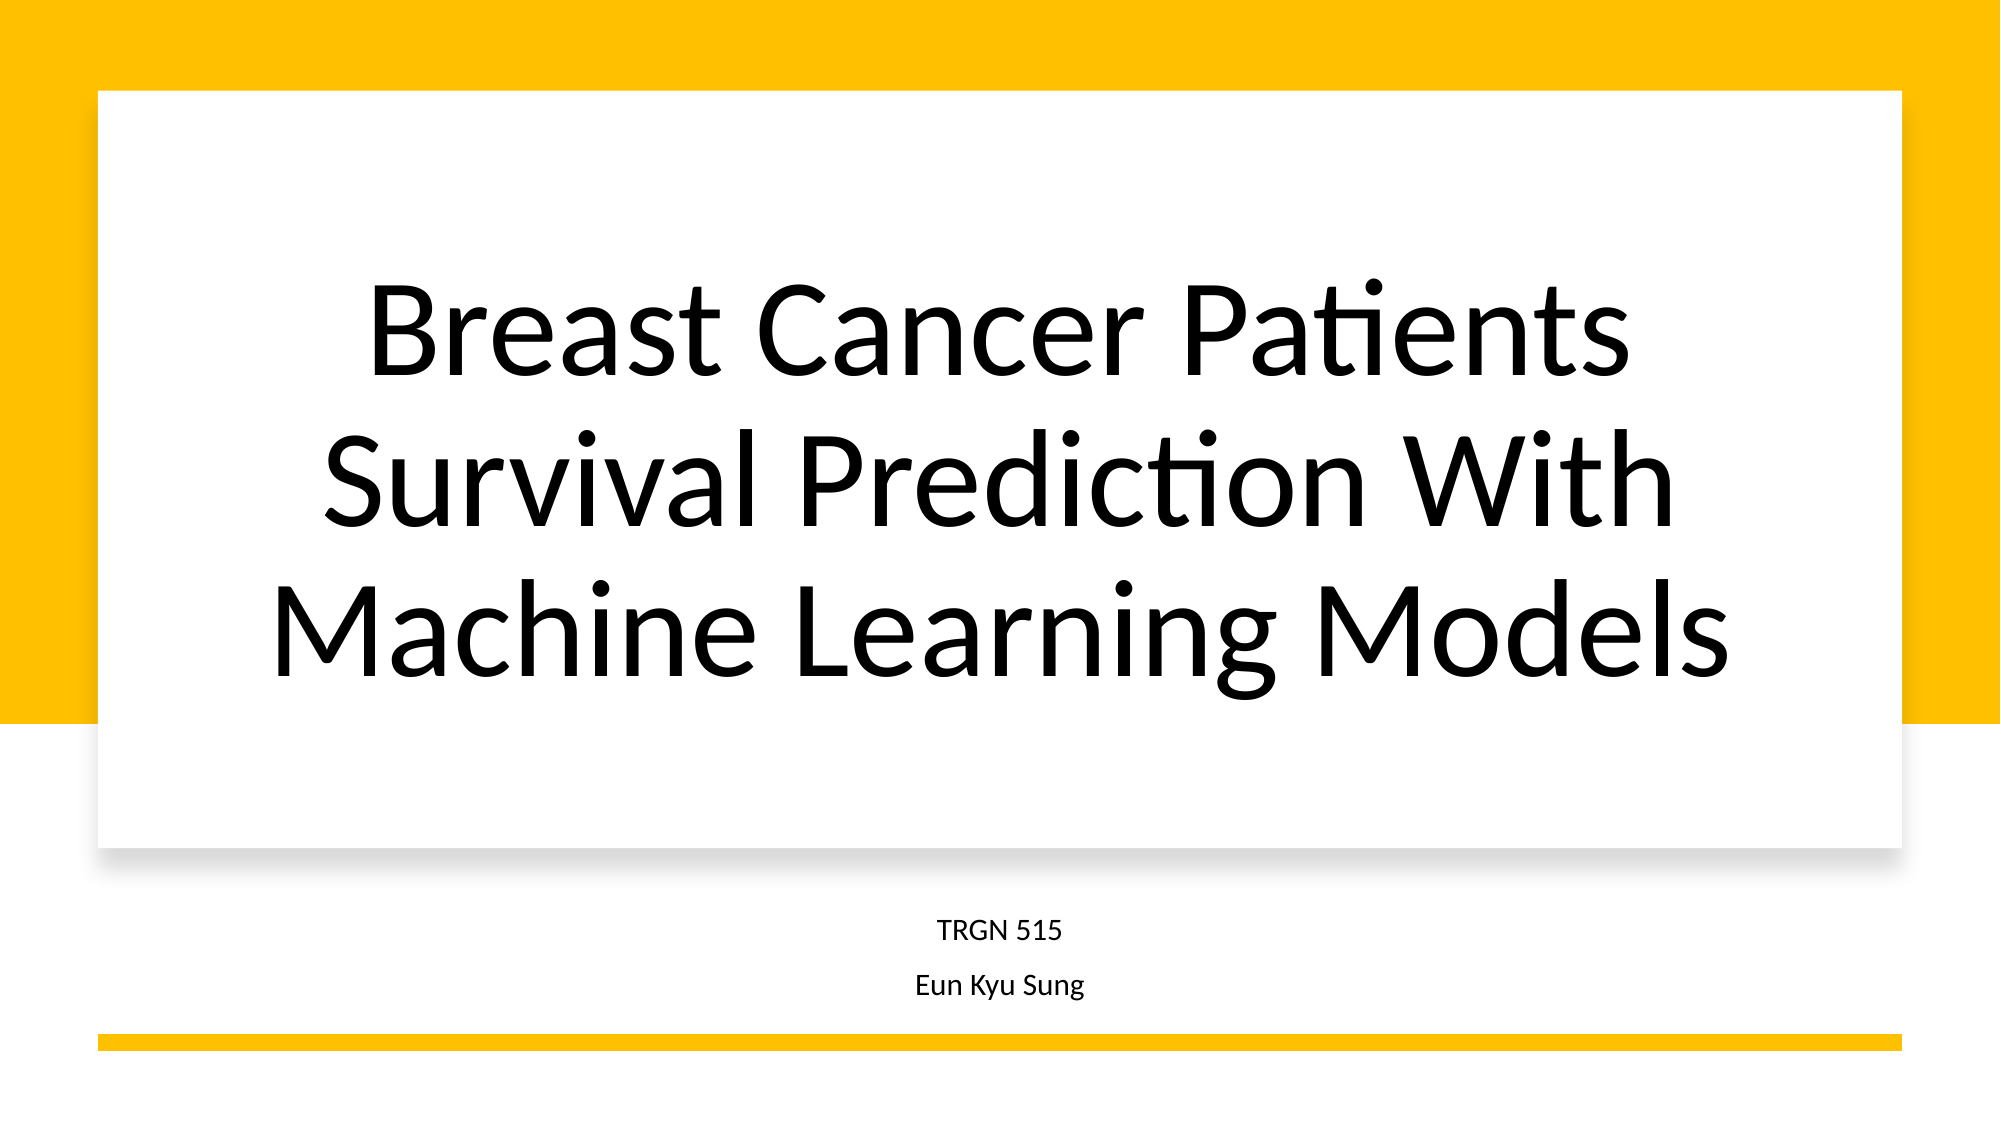

# Breast Cancer Patients Survival Prediction With Machine Learning Models

TRGN 515
Eun Kyu Sung